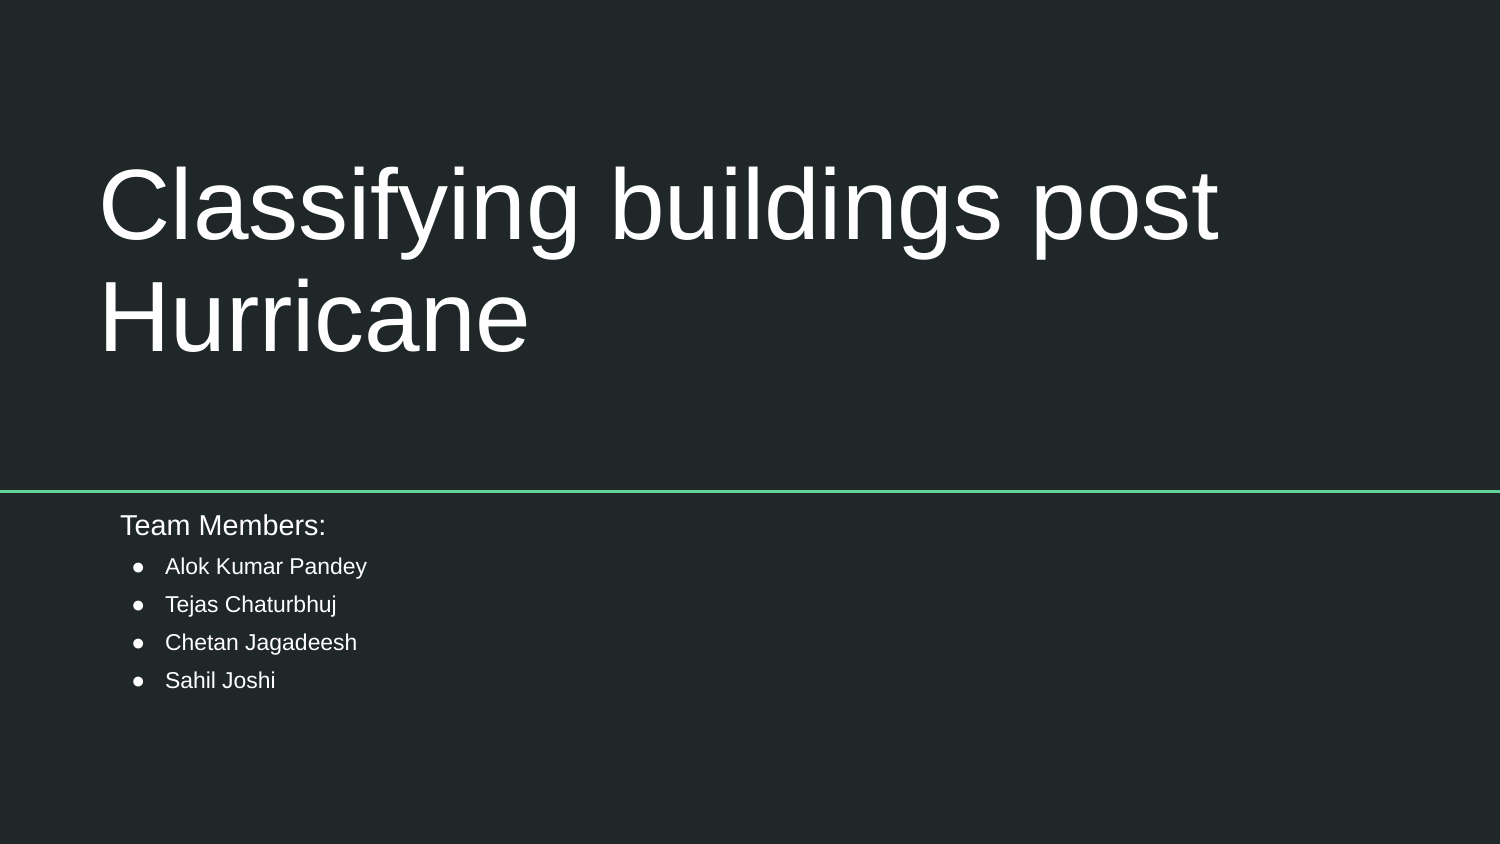

# Classifying buildings post Hurricane
Team Members:
Alok Kumar Pandey
Tejas Chaturbhuj
Chetan Jagadeesh
Sahil Joshi